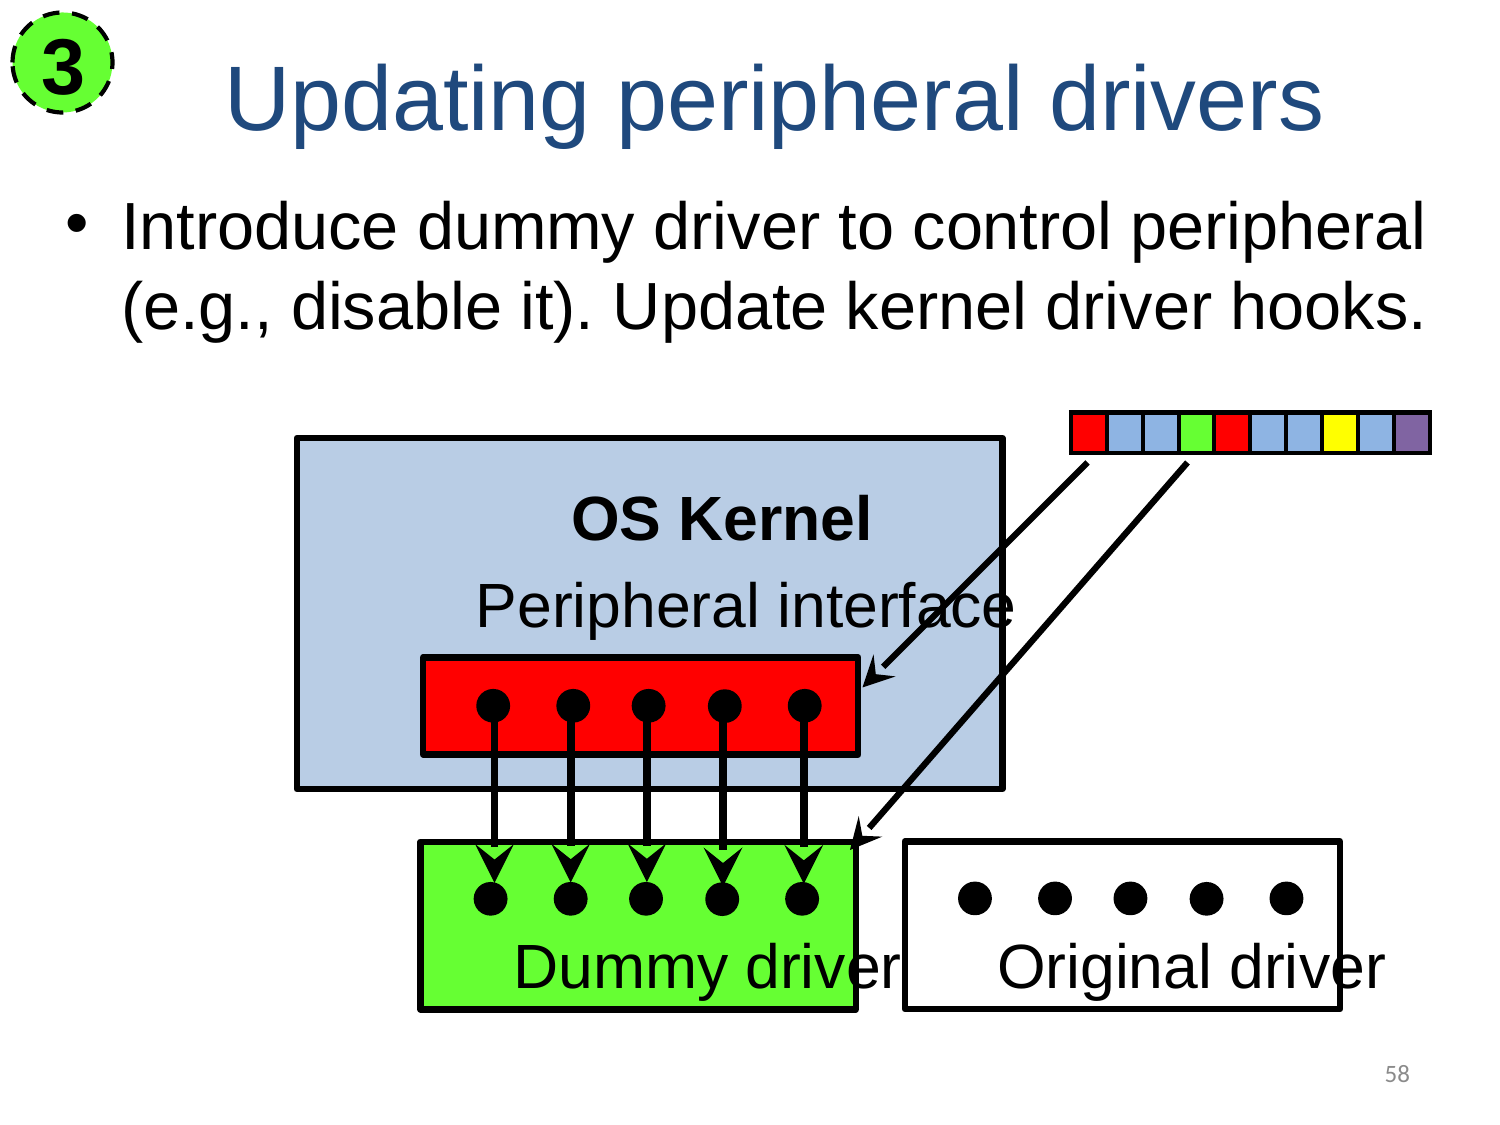

# Updating peripheral drivers
3
Introduce dummy driver to control peripheral (e.g., disable it). Update kernel driver hooks.

|  |  |  |  |  |  |  |  |  |  |
| --- | --- | --- | --- | --- | --- | --- | --- | --- | --- |

OS Kernel
Peripheral interface

Original driver
Dummy driver
58